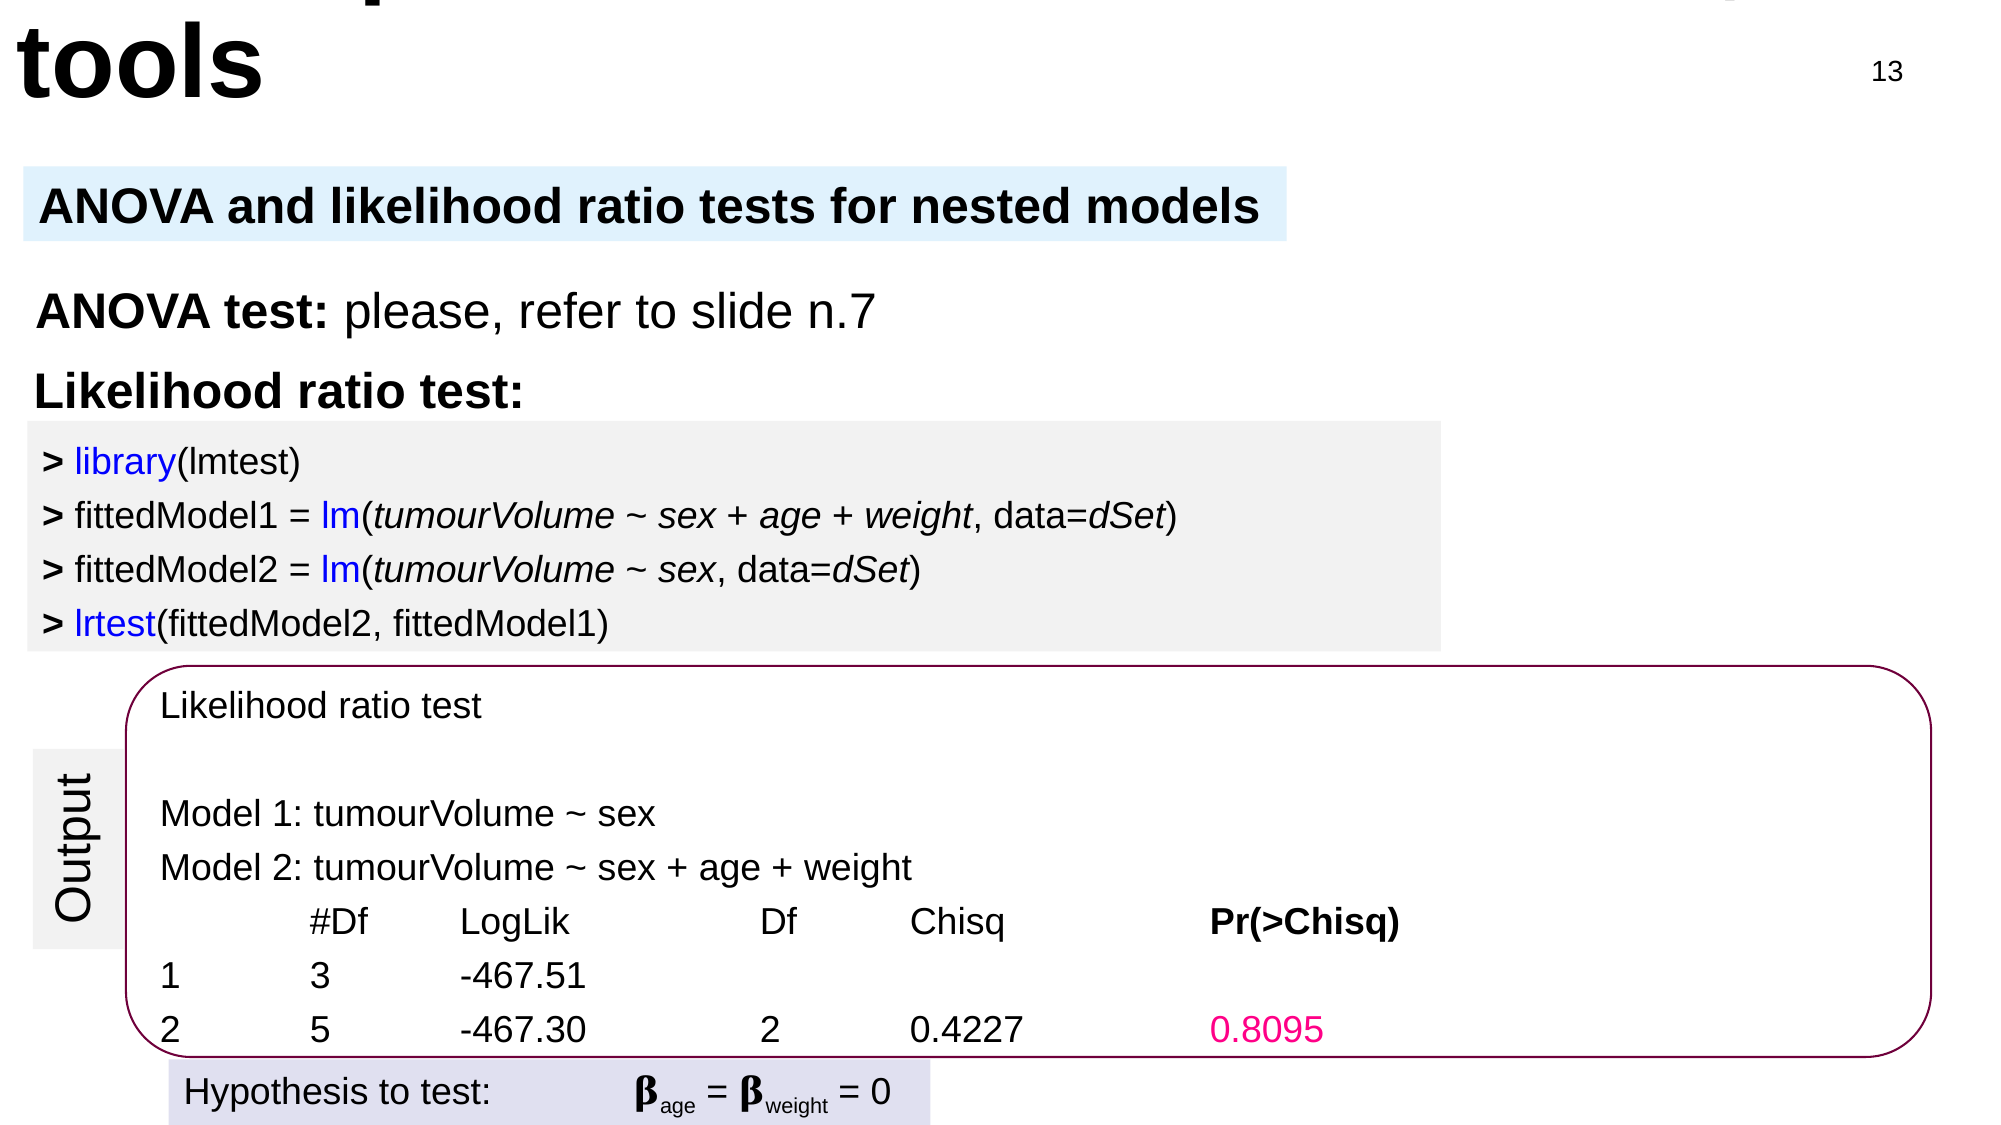

Development of a reference model, tools
#
13
ANOVA and likelihood ratio tests for nested models
ANOVA test: please, refer to slide n.7
Likelihood ratio test:
> library(lmtest)
> fittedModel1 = lm(tumourVolume ~ sex + age + weight, data=dSet)
> fittedModel2 = lm(tumourVolume ~ sex, data=dSet)
> lrtest(fittedModel2, fittedModel1)
Likelihood ratio test

Model 1: tumourVolume ~ sex
Model 2: tumourVolume ~ sex + age + weight
  	#Df  	LogLik 		Df  	Chisq 		Pr(>Chisq)
1   	3 	-467.51
2   	5 	-467.30  		2 	0.4227     	0.8095
Output
Hypothesis to test: 	𝛃age = 𝛃weight = 0